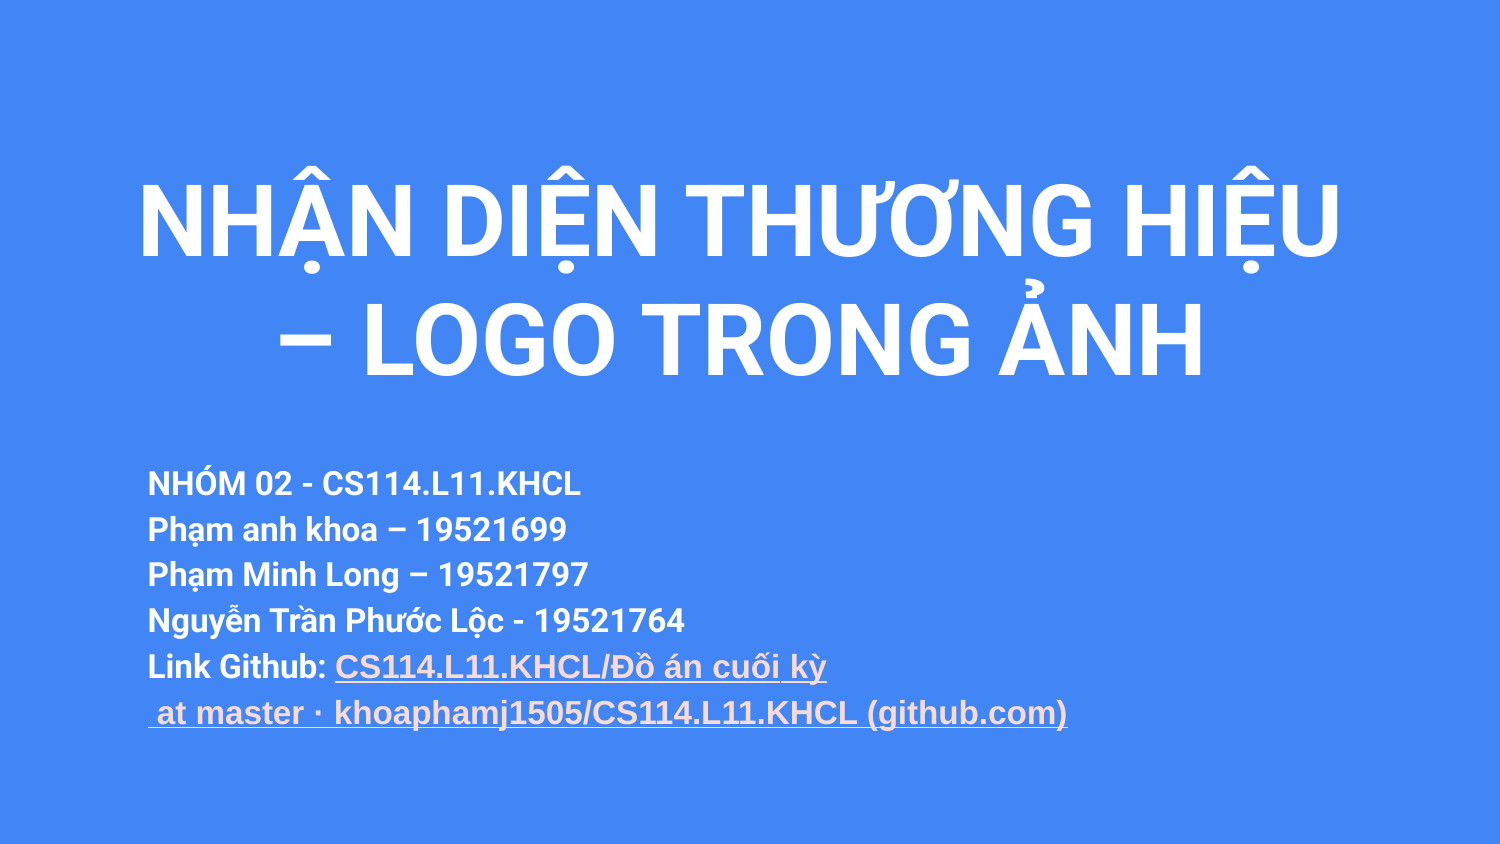

NHẬN DIỆN THƯƠNG HIỆU – LOGO TRONG ẢNH
NHÓM 02 - CS114.L11.KHCL
Phạm anh khoa – 19521699
Phạm Minh Long – 19521797
Nguyễn Trần Phước Lộc - 19521764
Link Github: CS114.L11.KHCL/Đồ án cuối kỳ at master · khoaphamj1505/CS114.L11.KHCL (github.com)